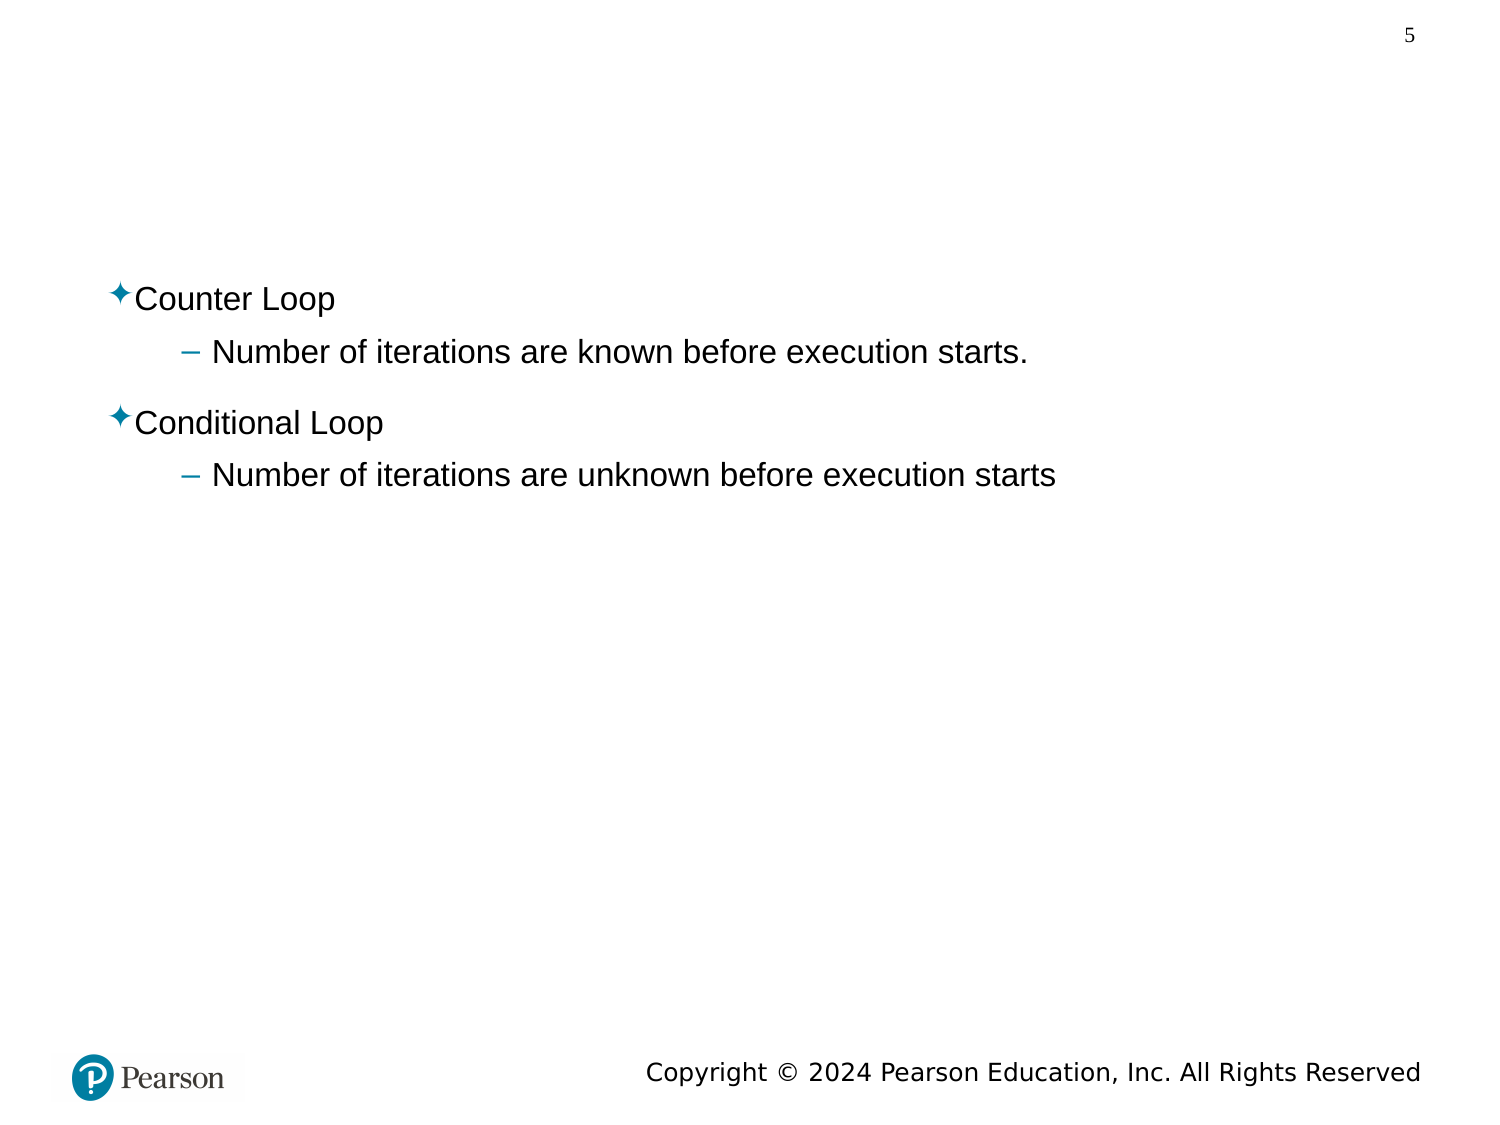

5
#
Counter Loop
Number of iterations are known before execution starts.
Conditional Loop
Number of iterations are unknown before execution starts